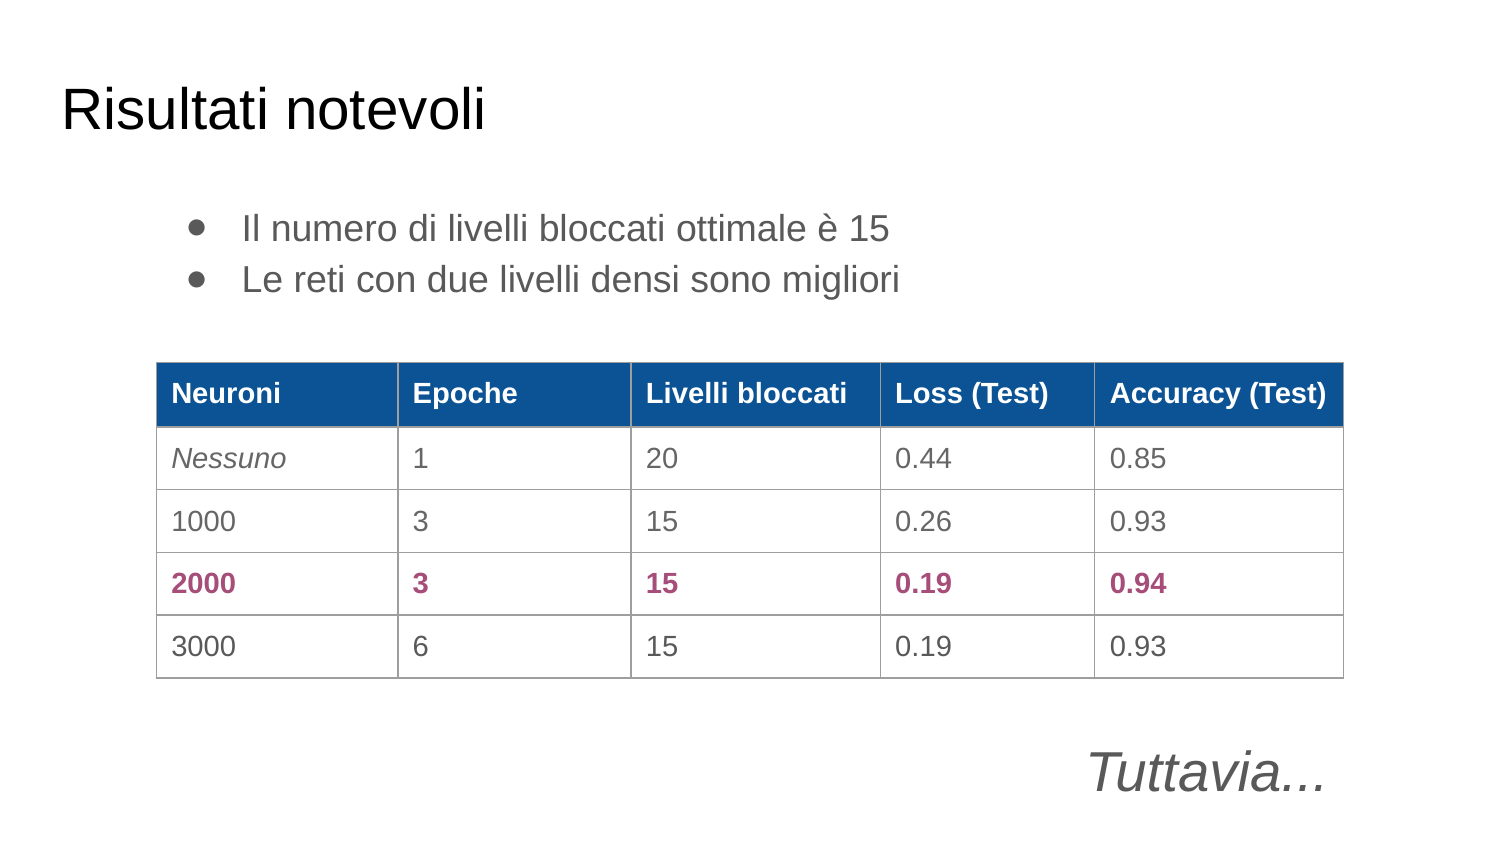

# Risultati notevoli
Il numero di livelli bloccati ottimale è 15
Le reti con due livelli densi sono migliori
| Neuroni | Epoche | Livelli bloccati | Loss (Test) | Accuracy (Test) |
| --- | --- | --- | --- | --- |
| Nessuno | 1 | 20 | 0.44 | 0.85 |
| 1000 | 3 | 15 | 0.26 | 0.93 |
| 2000 | 3 | 15 | 0.19 | 0.94 |
| 3000 | 6 | 15 | 0.19 | 0.93 |
Tuttavia...